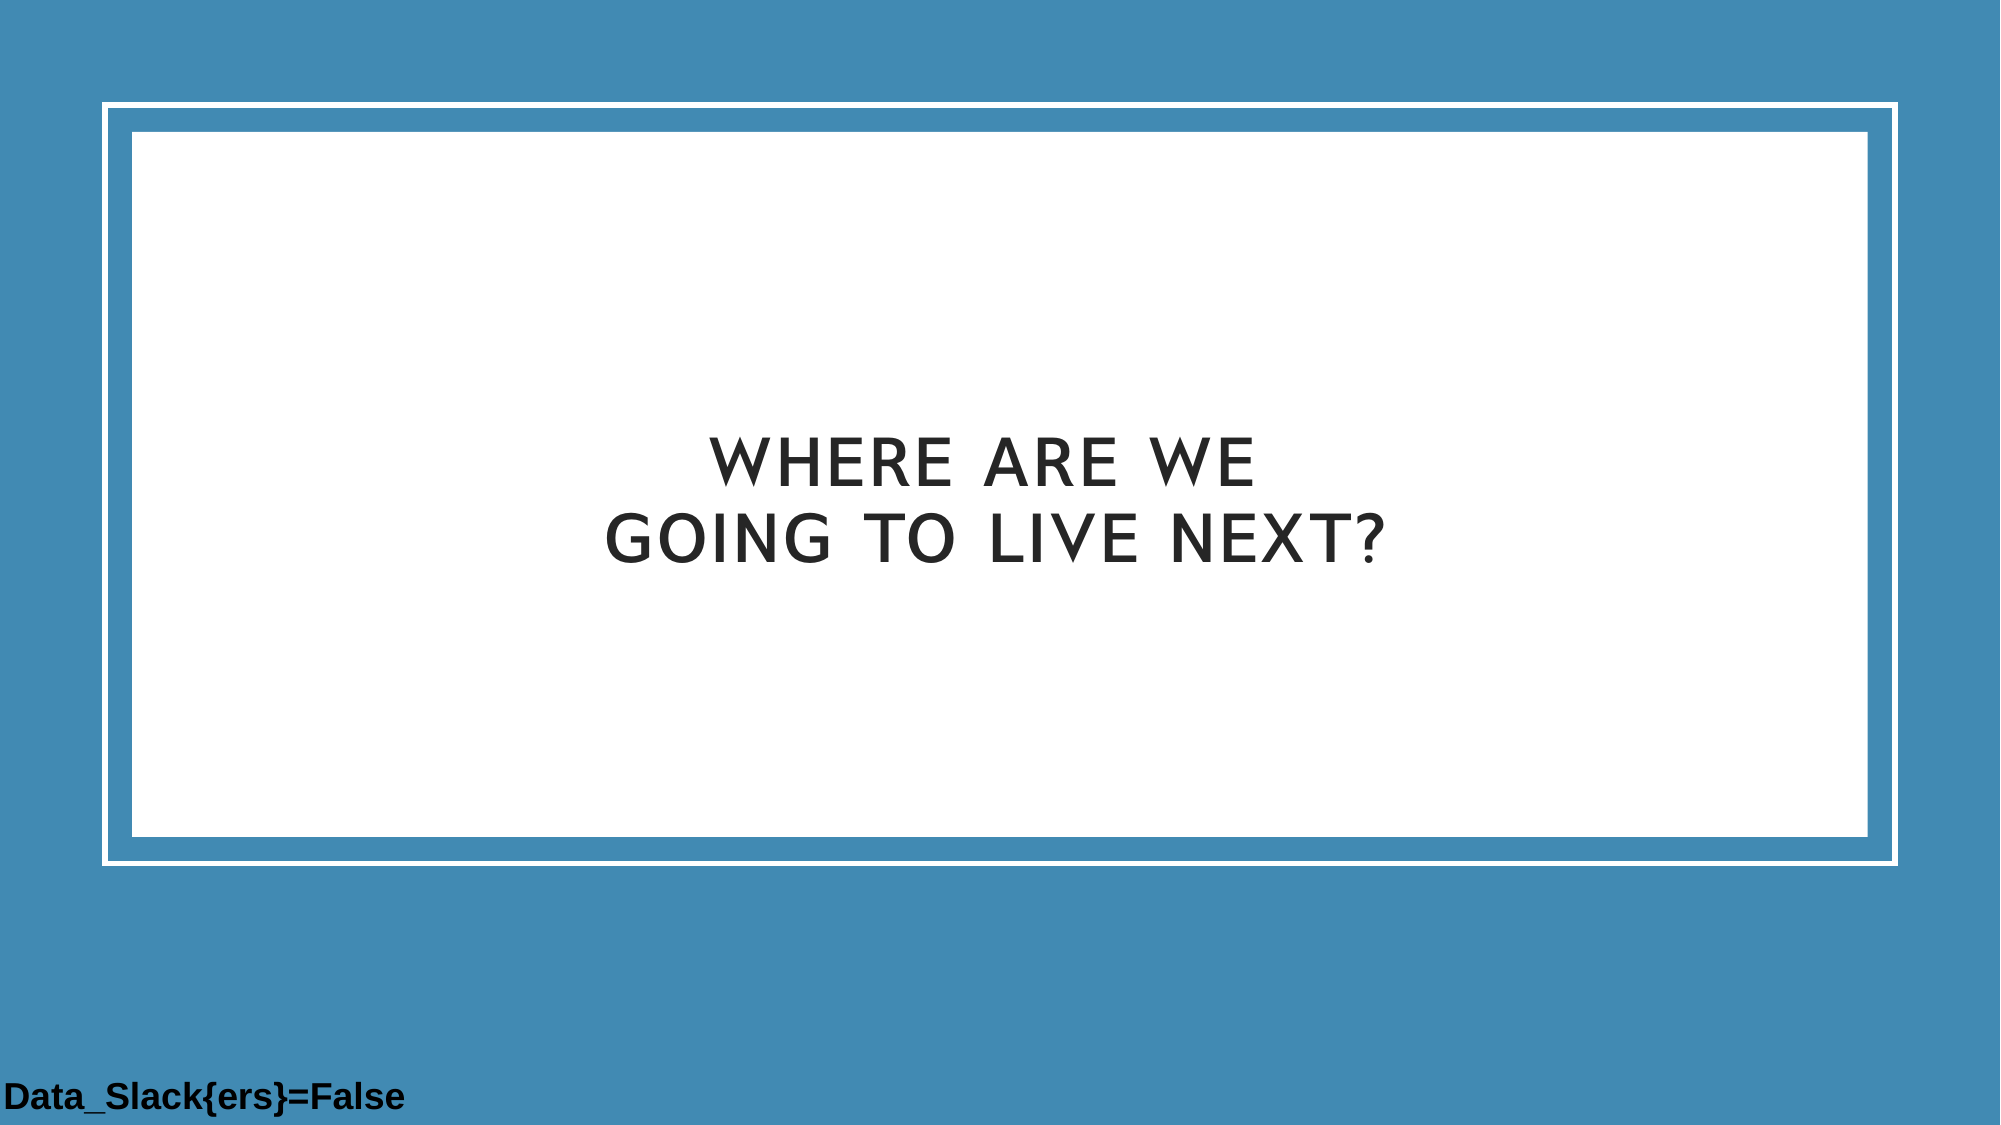

# Where are we going to live next?
Data_Slack{ers}=False